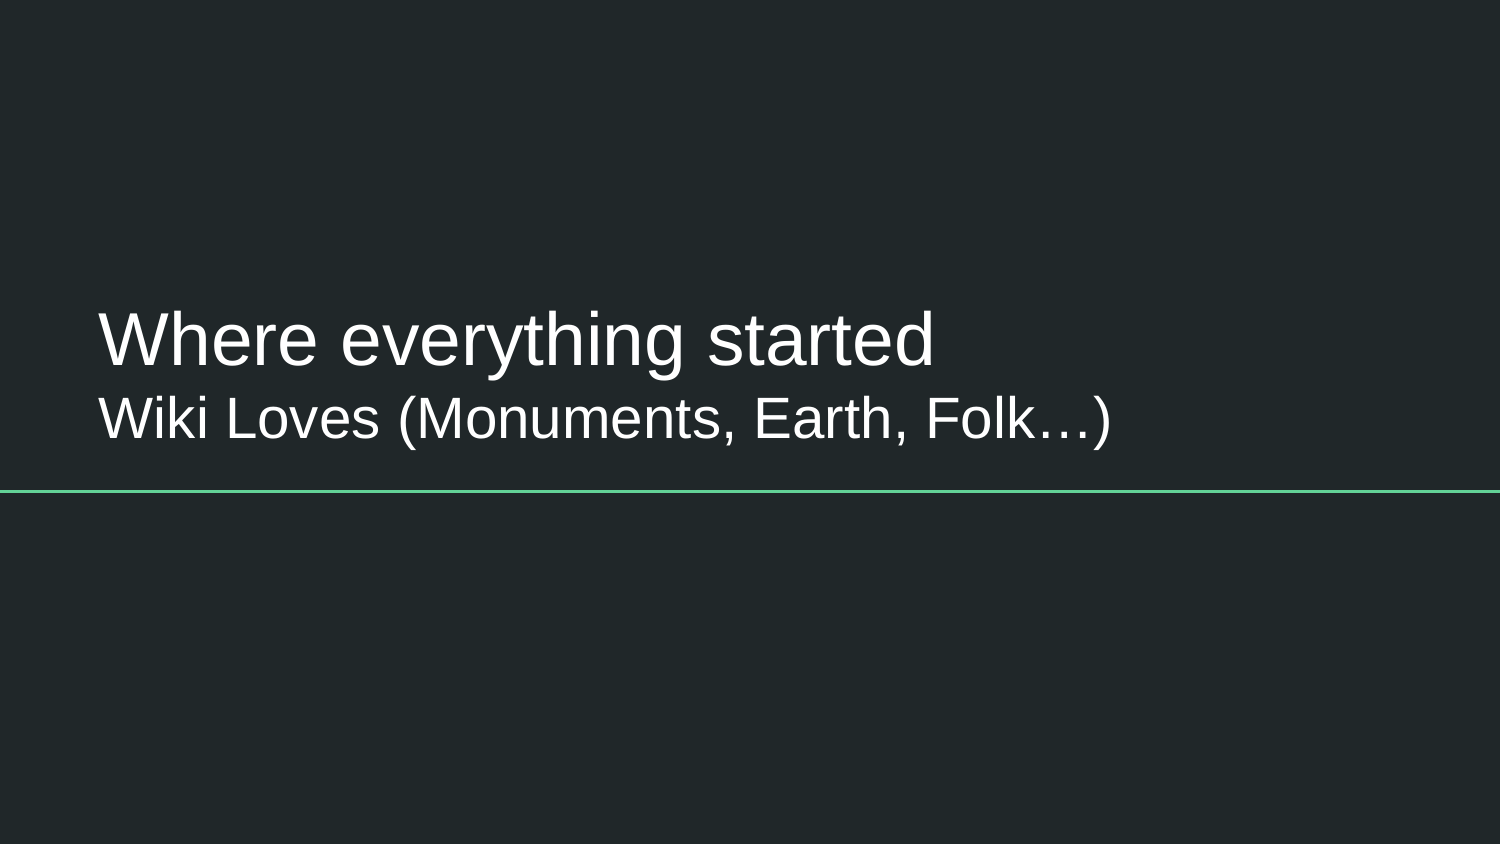

# Where everything started Wiki Loves (Monuments, Earth, Folk…)